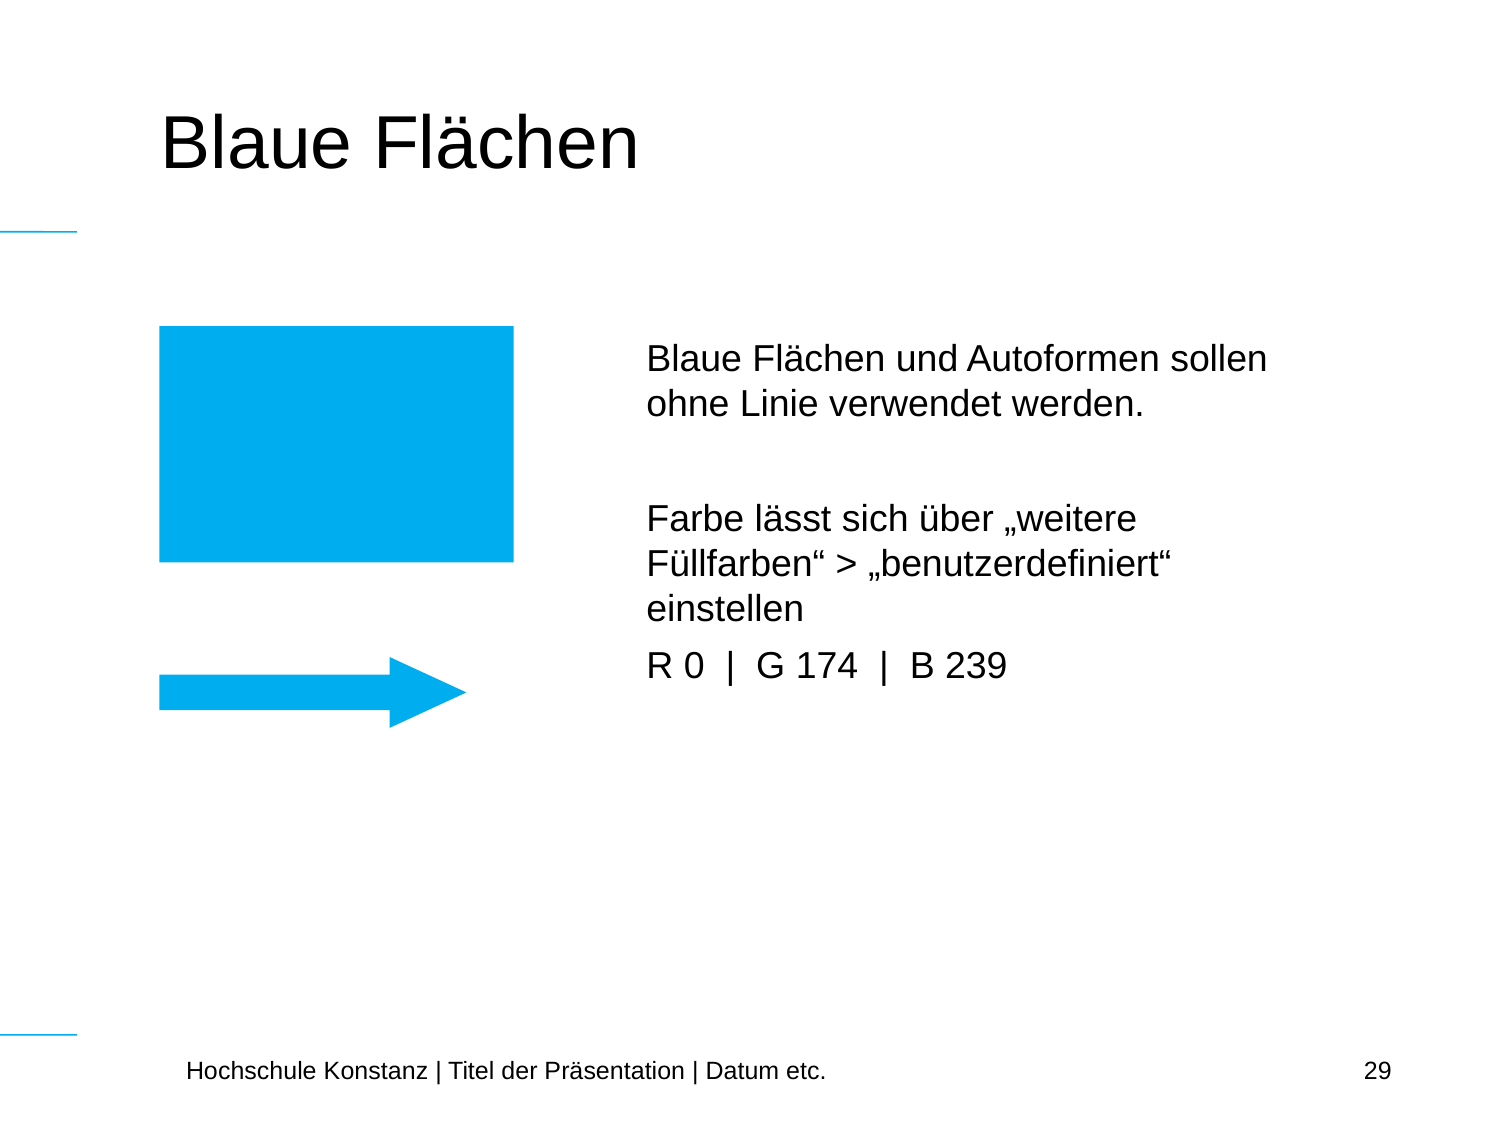

# Blaue Flächen

Blaue Flächen und Autoformen sollen ohne Linie verwendet werden.

Farbe lässt sich über „weitere Füllfarben“ > „benutzerdefiniert“ einstellen
R 0  |  G 174  |  B 239

Hochschule Konstanz | Titel der Präsentation | Datum etc.

29